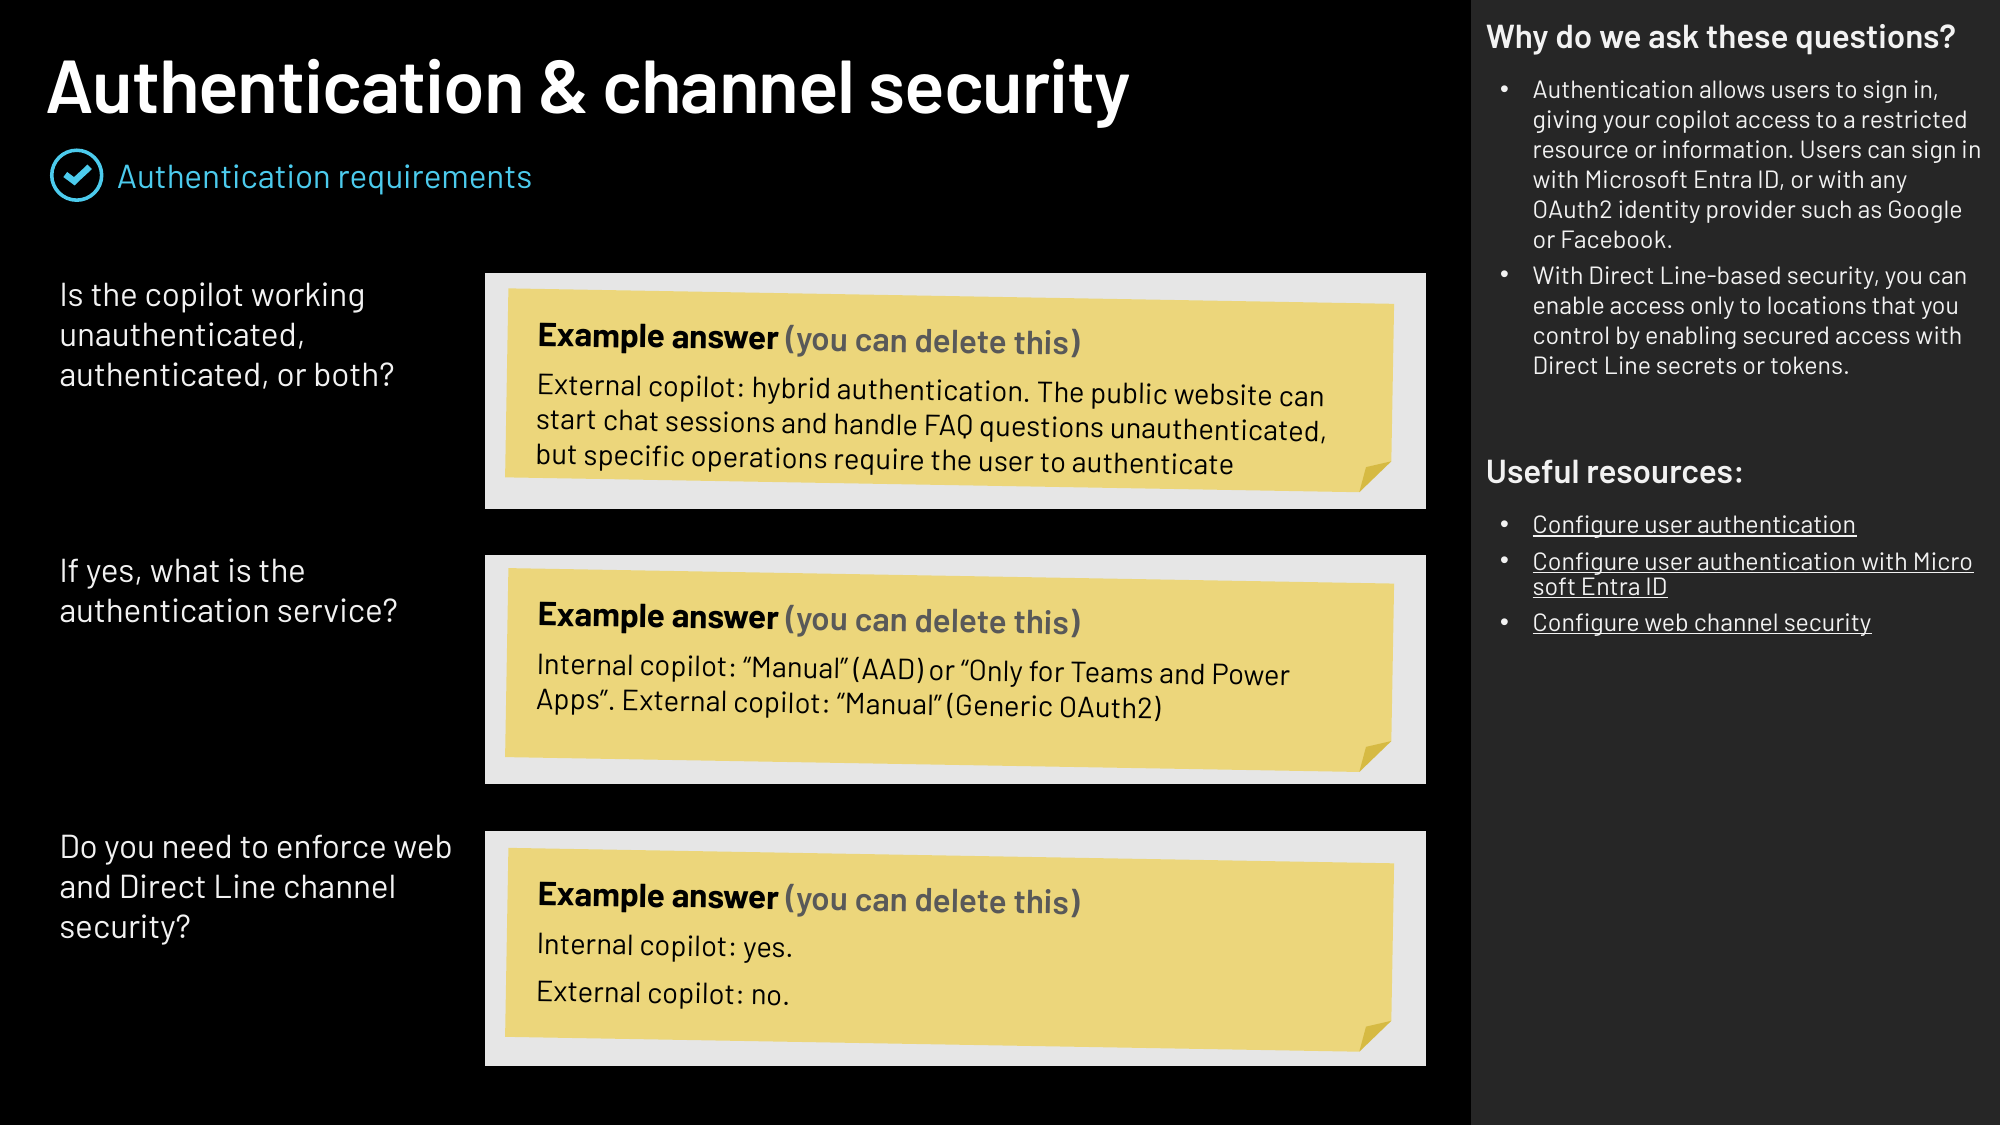

Why do we ask these questions?
Authentication allows users to sign in, giving your copilot access to a restricted resource or information. Users can sign in with Microsoft Entra ID, or with any OAuth2 identity provider such as Google or Facebook.
With Direct Line-based security, you can enable access only to locations that you control by enabling secured access with Direct Line secrets or tokens.

Useful resources:
Configure user authentication
Configure user authentication with Microsoft Entra ID
Configure web channel security
Authentication & channel security
Authentication requirements
| Is the copilot working unauthenticated, authenticated, or both? |  |
| --- | --- |
|  |  |
| If yes, what is the authentication service? |  |
|  |  |
| Do you need to enforce web and Direct Line channel security? |  |
Example answer (you can delete this)
External copilot: hybrid authentication. The public website can start chat sessions and handle FAQ questions unauthenticated, but specific operations require the user to authenticate
Example answer (you can delete this)
Internal copilot: “Manual” (AAD) or “Only for Teams and Power Apps”. External copilot: “Manual” (Generic OAuth2)
Example answer (you can delete this)
Internal copilot: yes.
External copilot: no.